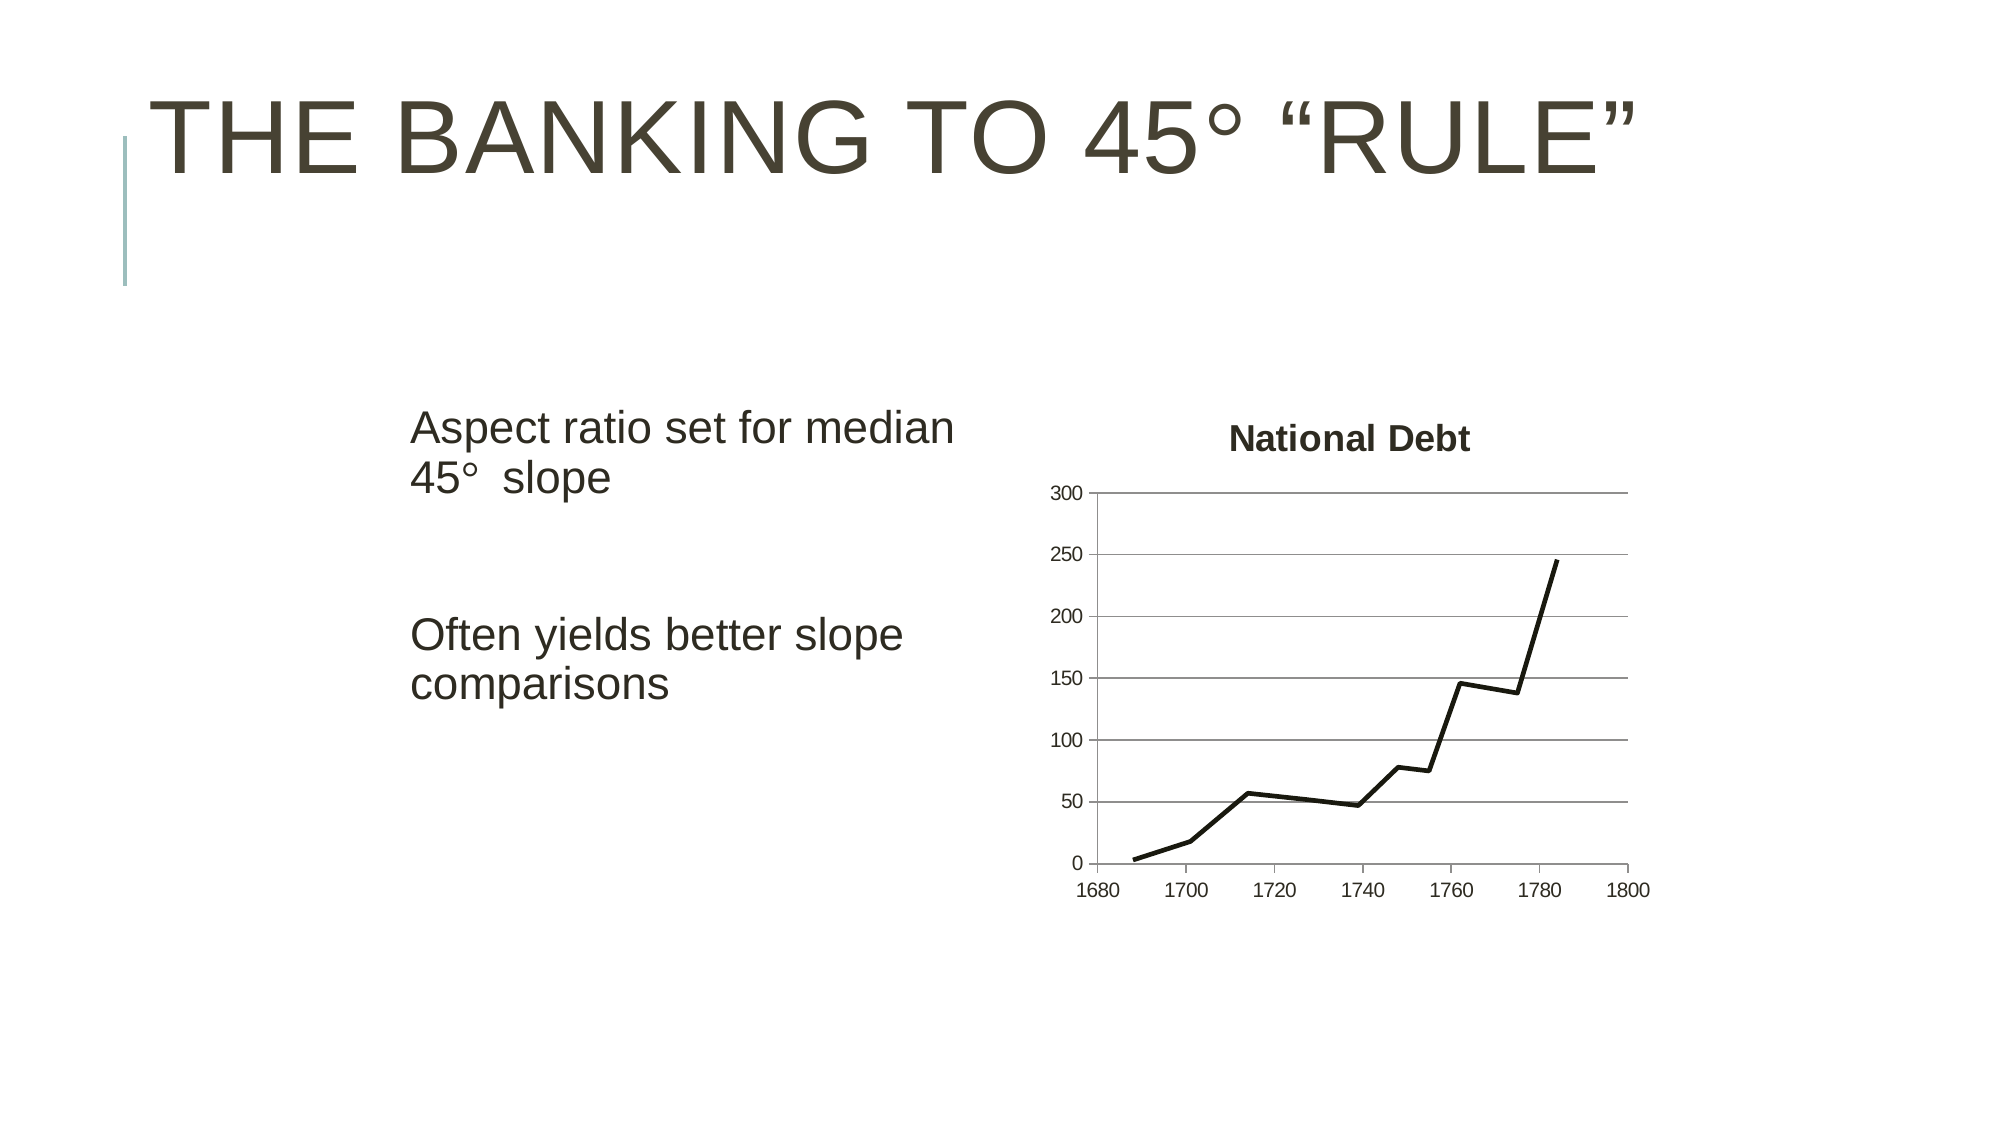

# The banking to 45° “Rule”

Aspect ratio set for median 45°  slope

Often yields better slope comparisons

### Chart:

| Category | National Debt |
|---|---|